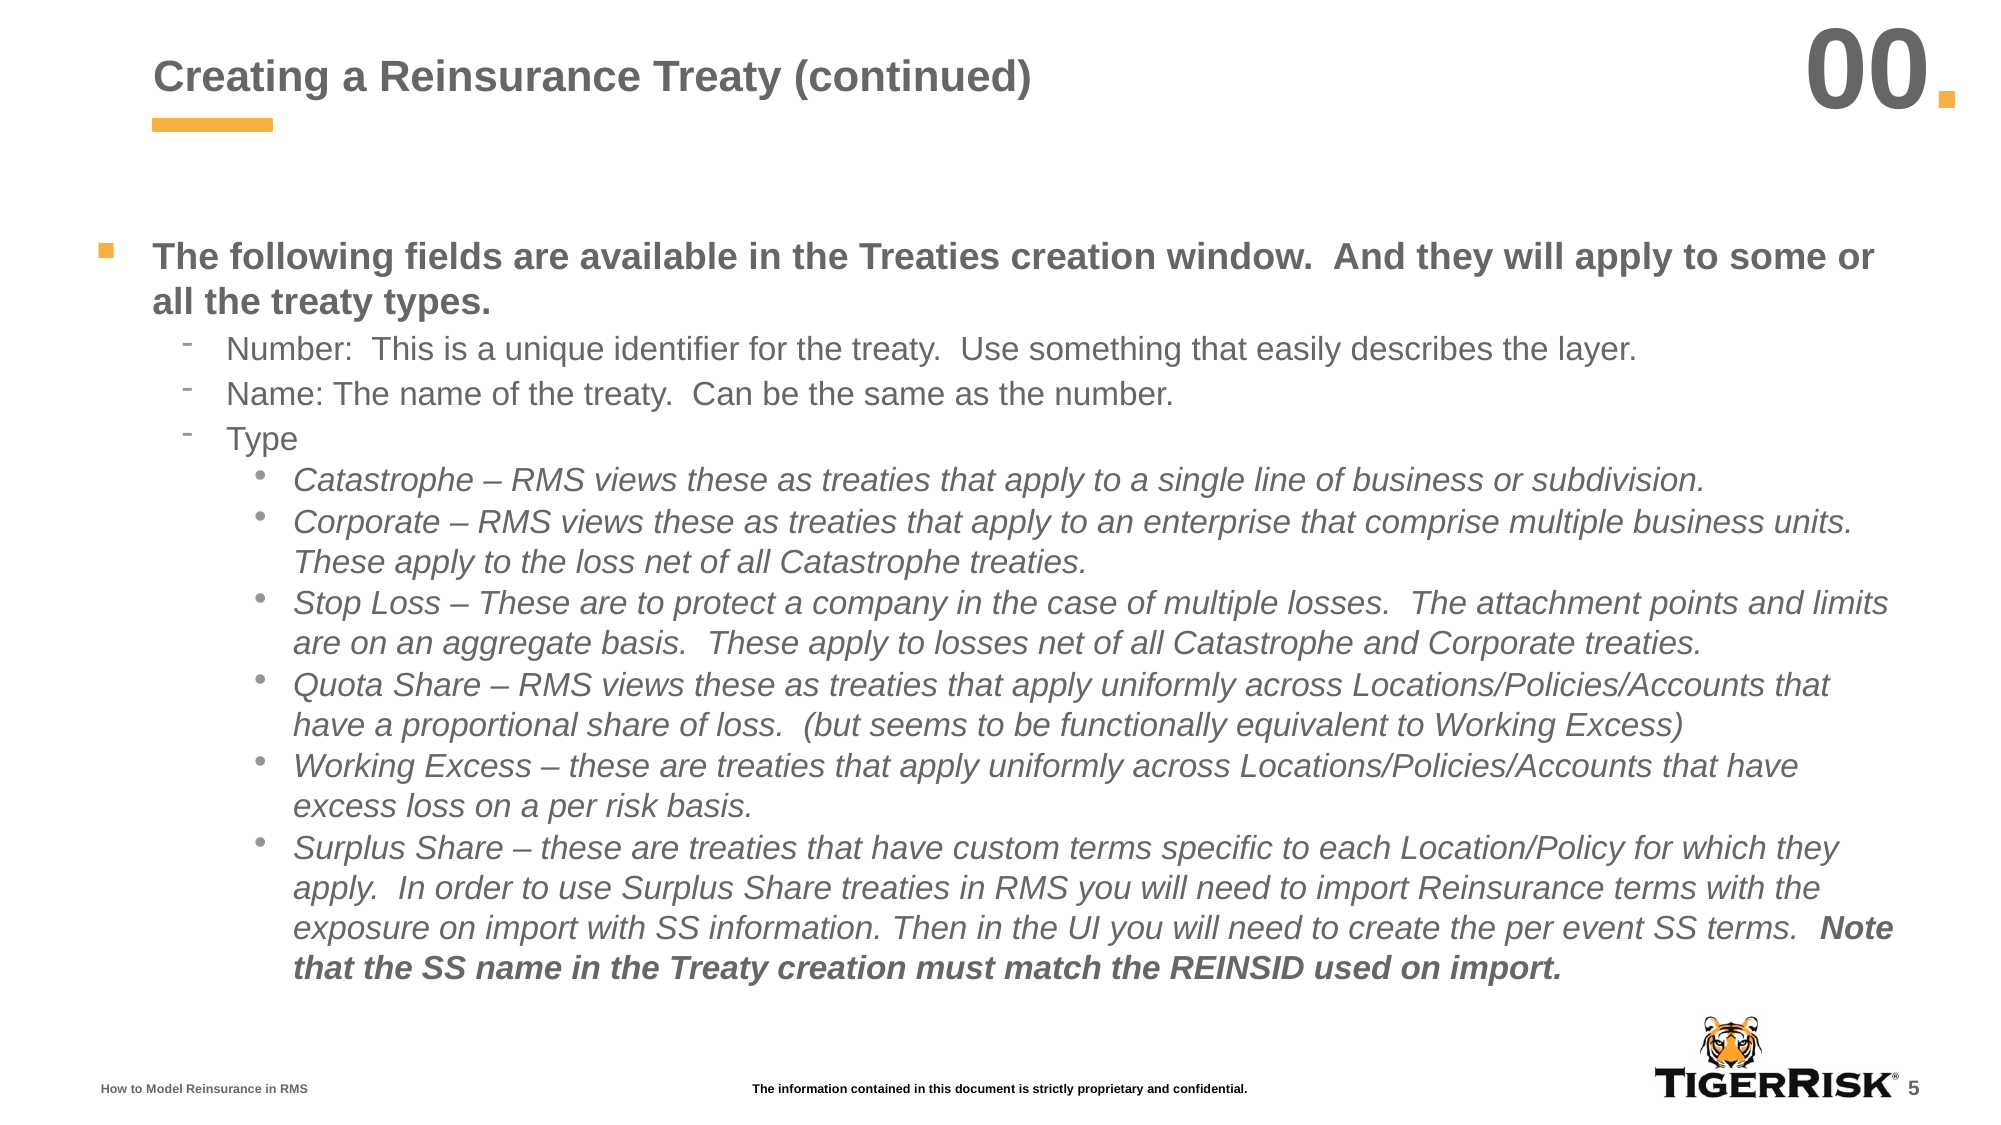

00.
# Creating a Reinsurance Treaty (continued)
The following fields are available in the Treaties creation window.  And they will apply to some or all the treaty types.
Number:  This is a unique identifier for the treaty.  Use something that easily describes the layer.
Name: The name of the treaty.  Can be the same as the number.
Type
Catastrophe – RMS views these as treaties that apply to a single line of business or subdivision.
Corporate – RMS views these as treaties that apply to an enterprise that comprise multiple business units. These apply to the loss net of all Catastrophe treaties.
Stop Loss – These are to protect a company in the case of multiple losses.  The attachment points and limits are on an aggregate basis.  These apply to losses net of all Catastrophe and Corporate treaties.
Quota Share – RMS views these as treaties that apply uniformly across Locations/Policies/Accounts that have a proportional share of loss.  (but seems to be functionally equivalent to Working Excess)
Working Excess – these are treaties that apply uniformly across Locations/Policies/Accounts that have excess loss on a per risk basis.
Surplus Share – these are treaties that have custom terms specific to each Location/Policy for which they apply.  In order to use Surplus Share treaties in RMS you will need to import Reinsurance terms with the exposure on import with SS information. Then in the UI you will need to create the per event SS terms.  Note that the SS name in the Treaty creation must match the REINSID used on import.